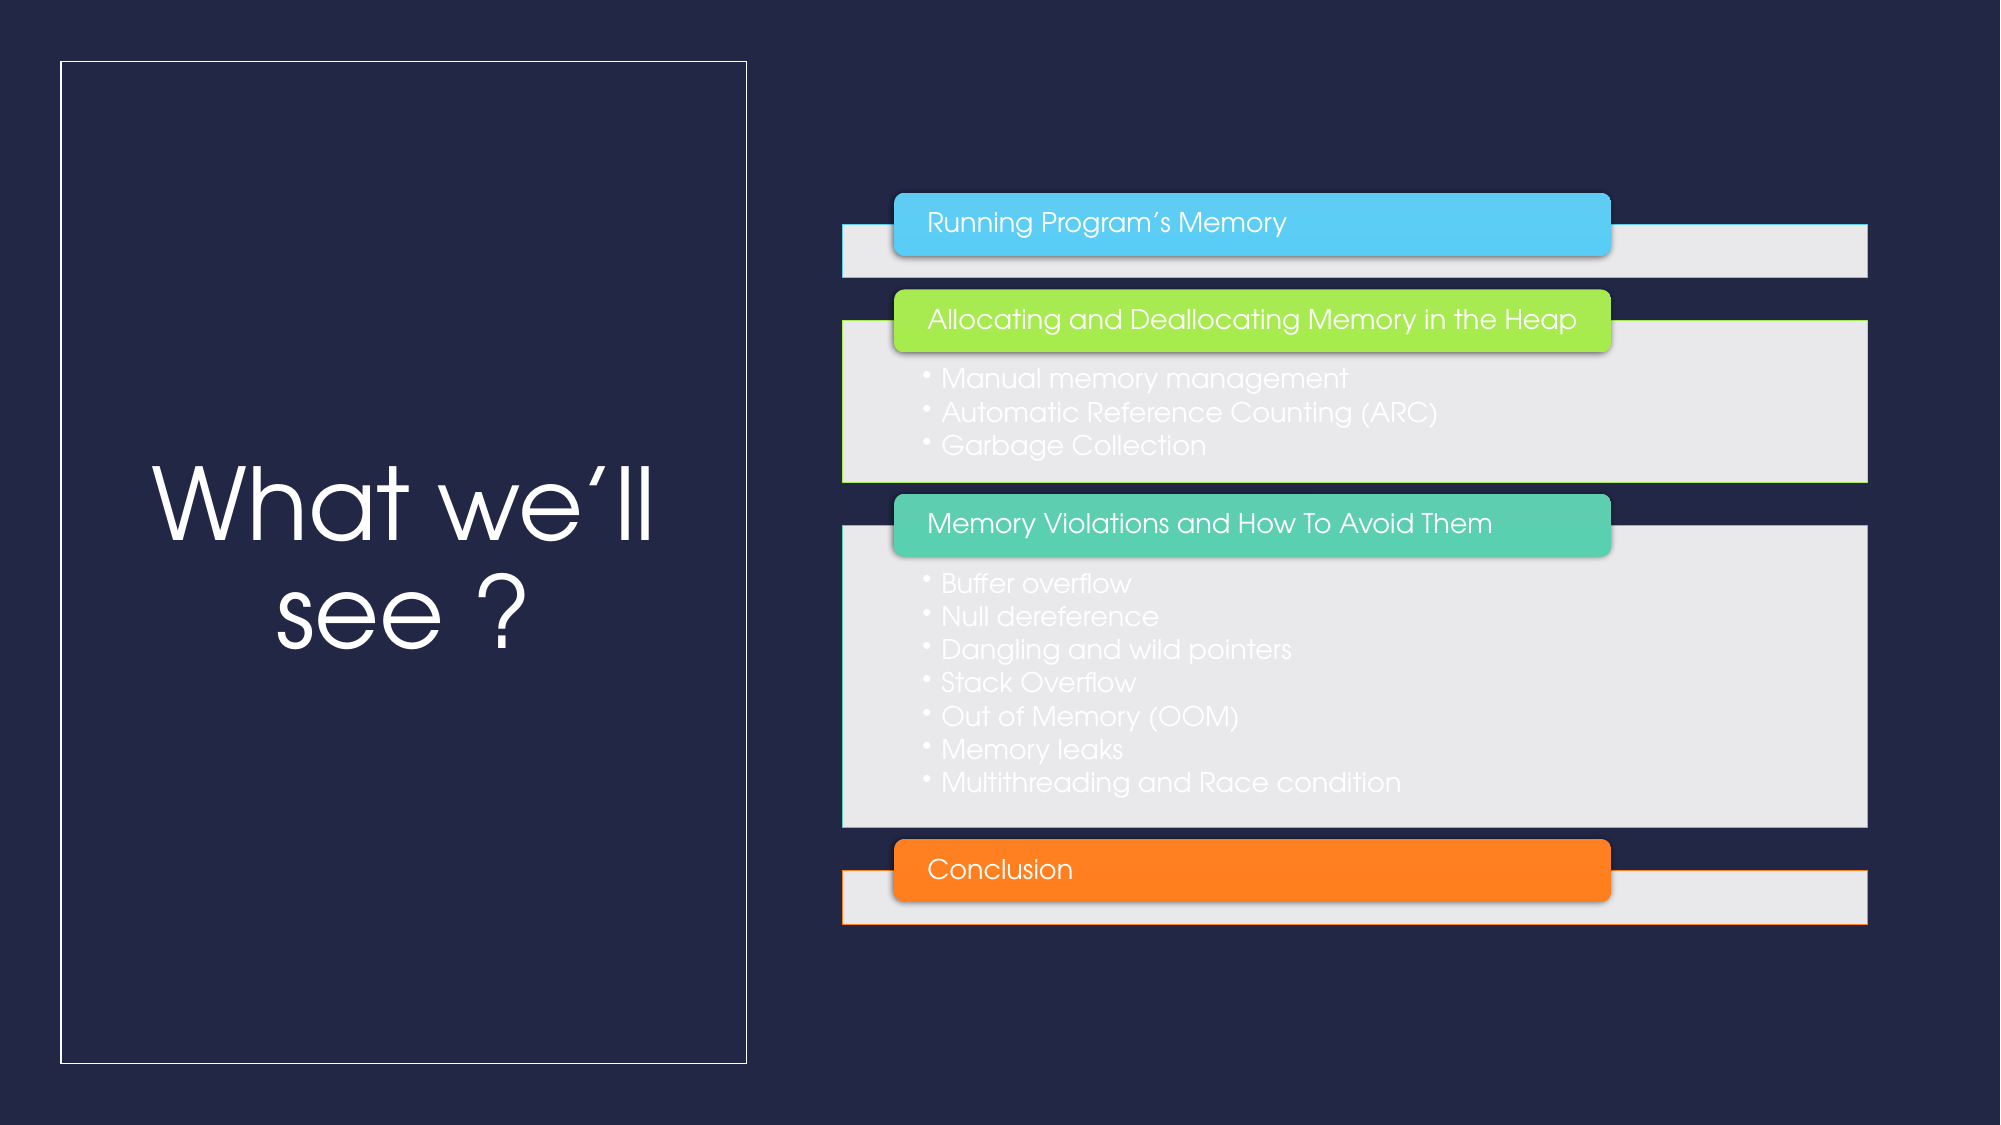

# What we’ll see ?
Running Program’s Memory
Manual memory management
Automatic Reference Counting (ARC)
Garbage Collection
Allocating and Deallocating Memory in the Heap
Buffer overflow
Null dereference
Dangling and wild pointers
Stack Overflow
Out of Memory (OOM)
Memory leaks
Multithreading and Race condition
Memory Violations and How To Avoid Them
Conclusion